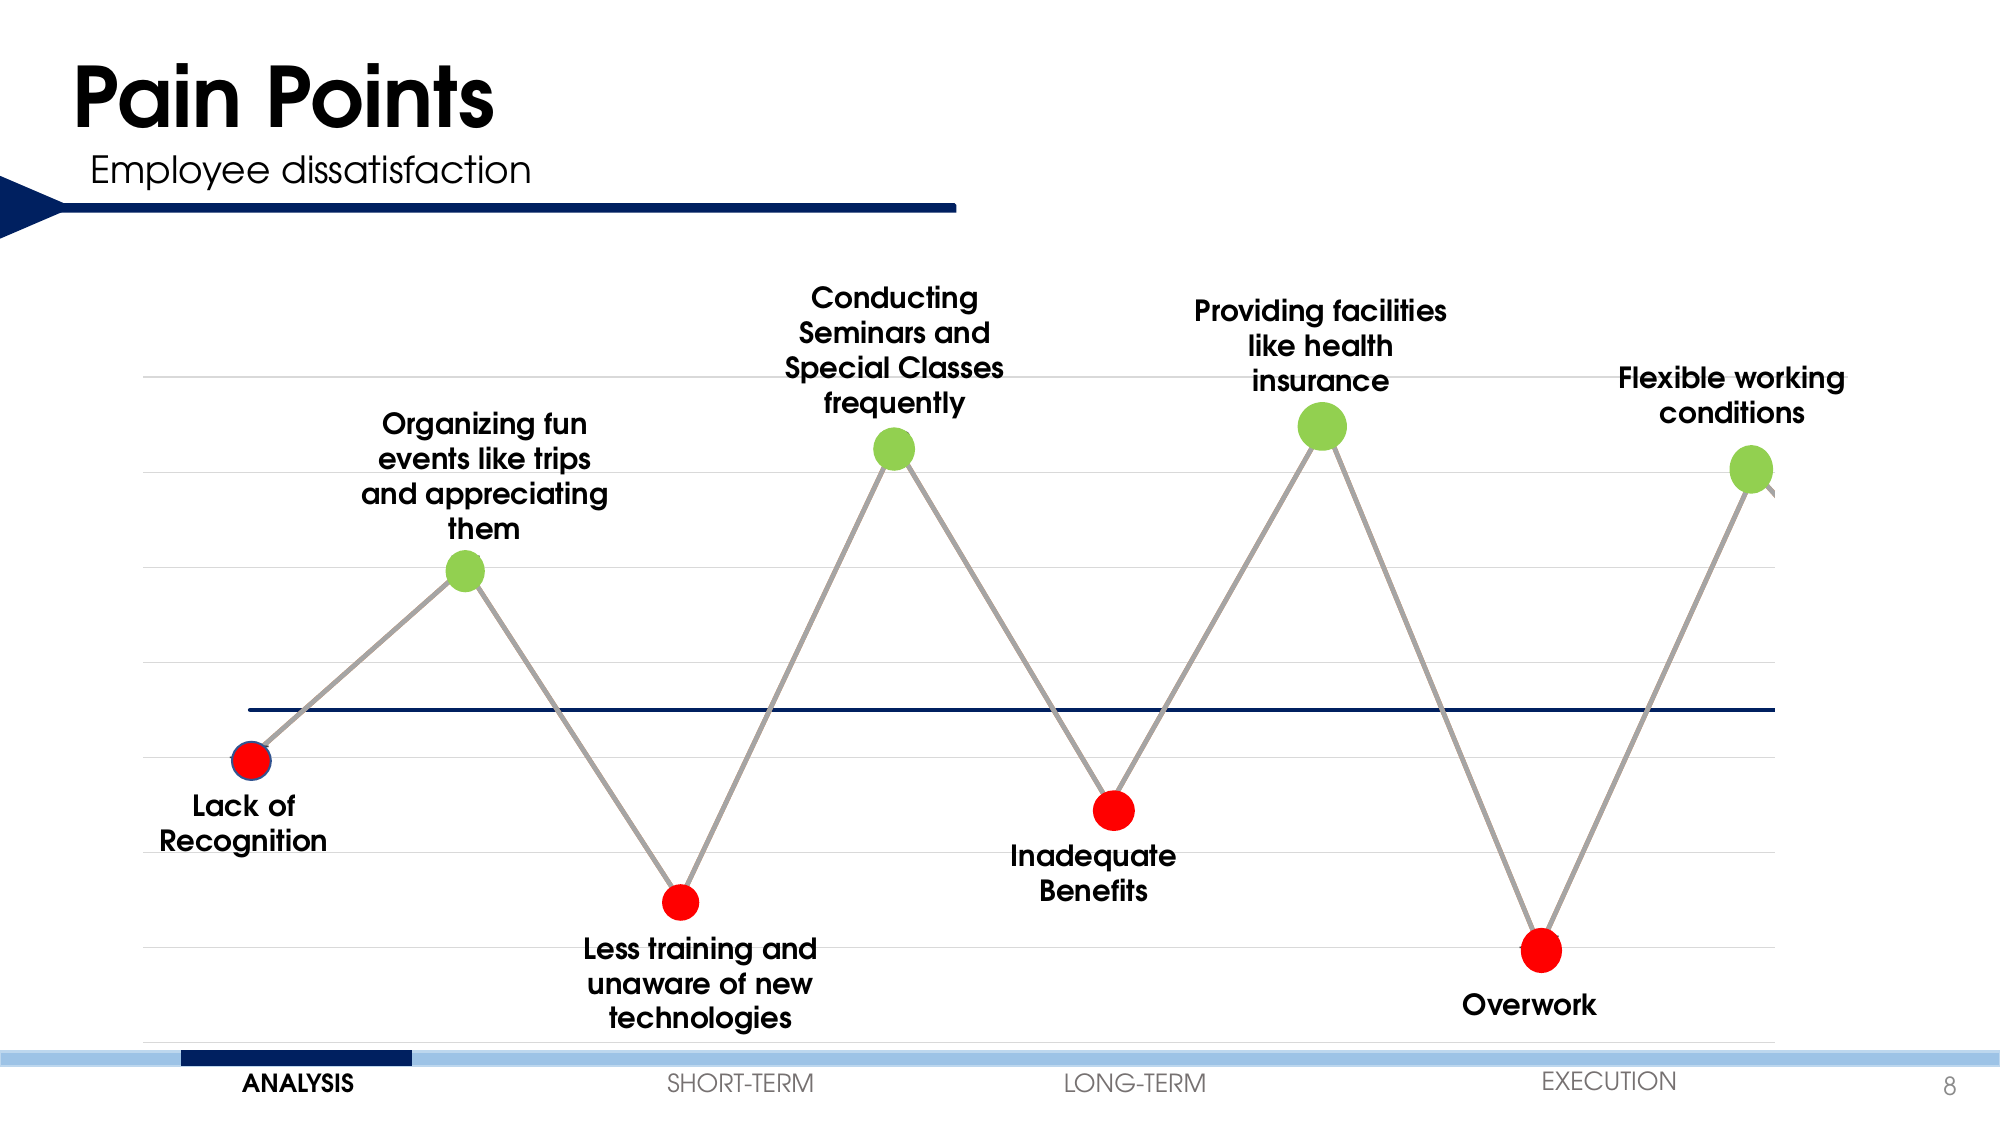

Pain Points
Employee dissatisfaction

Conducting Seminars and Special Classes frequently
Providing facilities like health insurance
Flexible working conditions
Organizing fun events like trips and appreciating them
Lack of Recognition
Inadequate Benefits
Less training and unaware of new technologies
Overwork

### Chart

| Category |  |  |  |
|---|---|---|---|
| Category 1 | 3.5 | -0.5 | 0.0 |
| Category 2 | 3.5 | 1.5 | 0.0 |
| Category 3 | 3.5 | -2.0 | 0.0 |
| Category 4 | 3.5 | 2.8 | 0.0 |
| Category 5 | 3.5 | -1.0 | 0.0 |
| Category 6 | 3.5 | 3.0 | 0.0 |
| Category 7 | 3.5 | -2.5 | 0.0 |
| Category 8 | 3.5 | 2.5 | 0.0 |
| Category 9 | 3.5 | 0.0 | 0.0 |

8
EXECUTION
SHORT-TERM
ANALYSIS
LONG-TERM